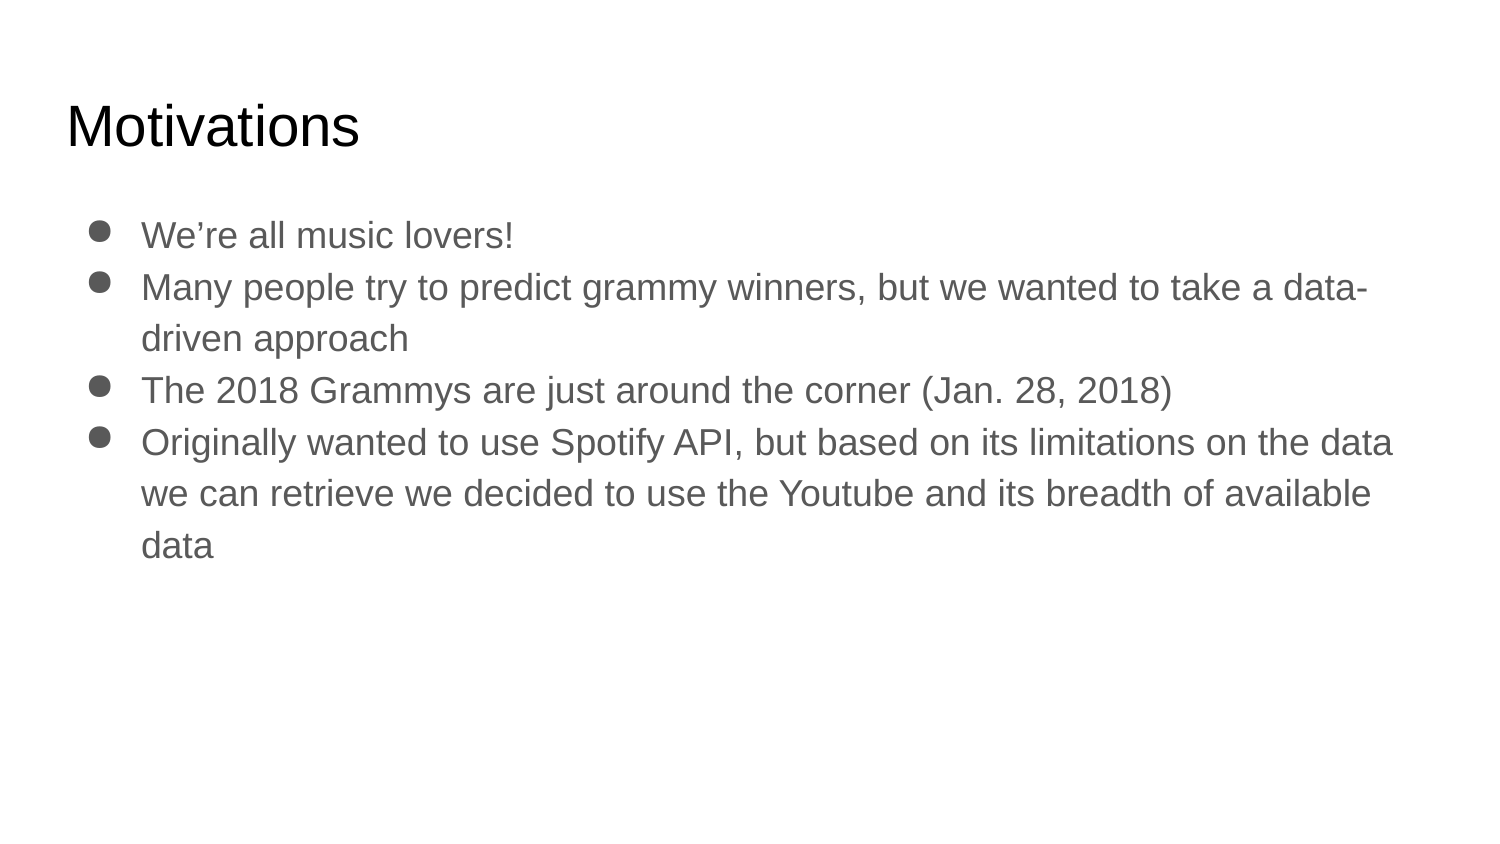

# Motivations
We’re all music lovers!
Many people try to predict grammy winners, but we wanted to take a data-driven approach
The 2018 Grammys are just around the corner (Jan. 28, 2018)
Originally wanted to use Spotify API, but based on its limitations on the data we can retrieve we decided to use the Youtube and its breadth of available data